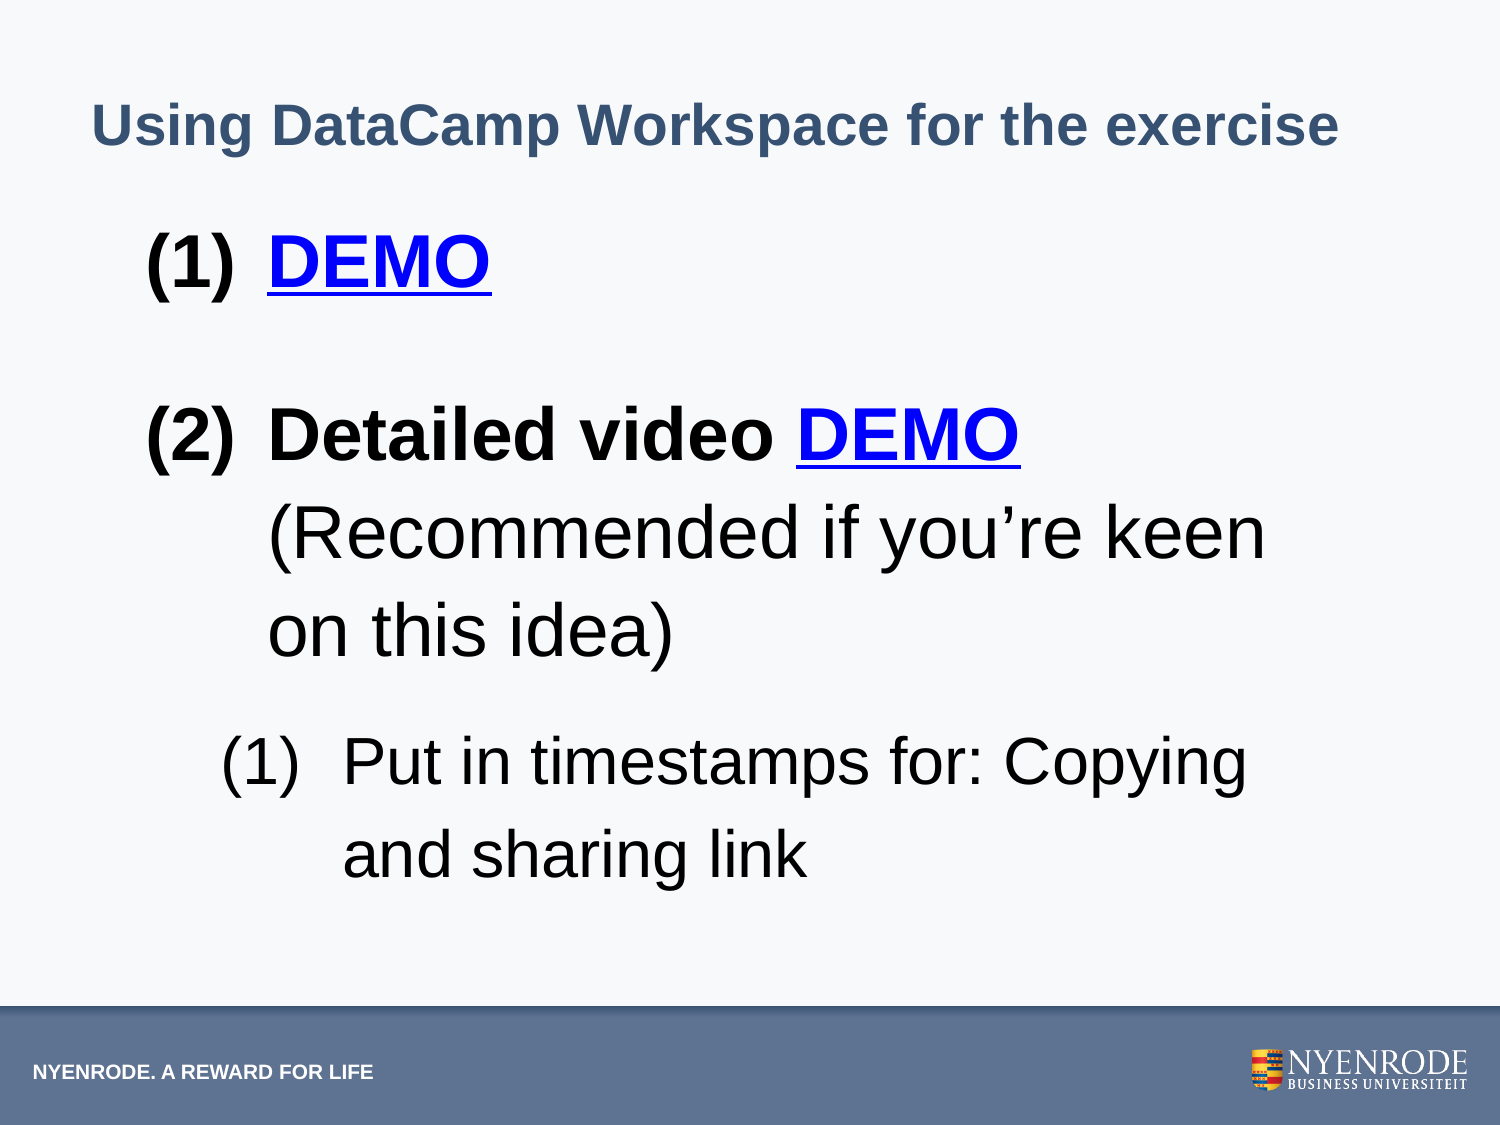

# Using DataCamp Workspace for the exercise
DEMO
Detailed video DEMO (Recommended if you’re keen on this idea)
Put in timestamps for: Copying and sharing link